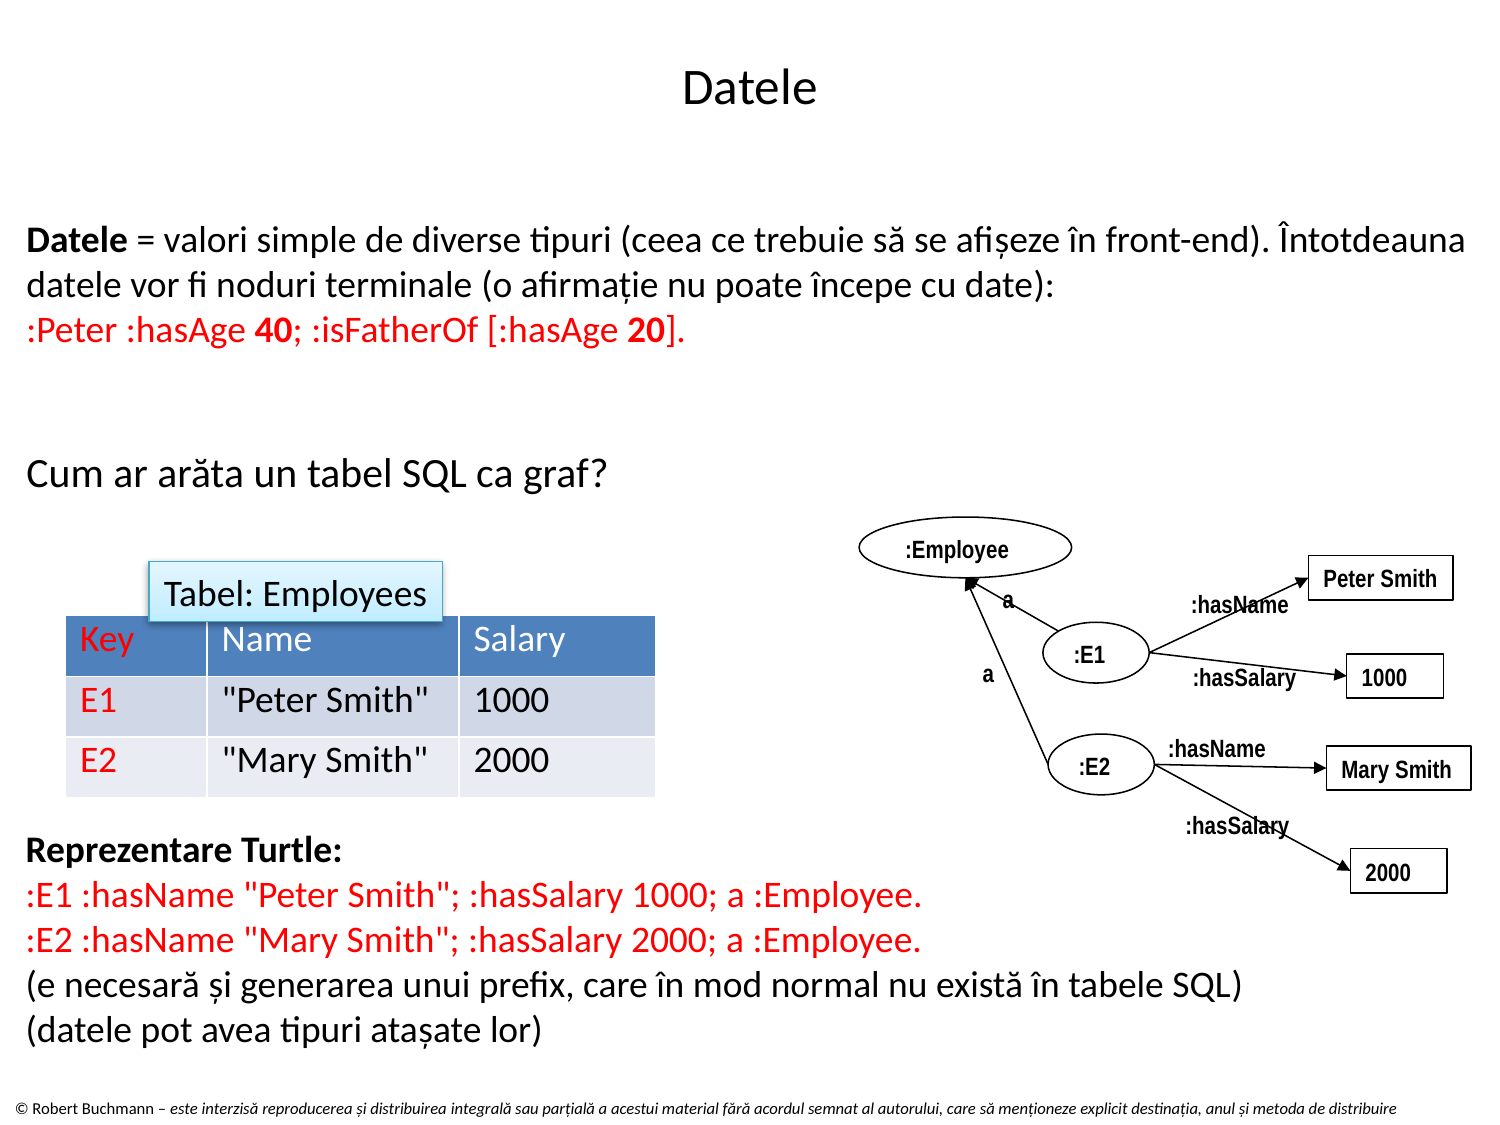

# Datele
Datele = valori simple de diverse tipuri (ceea ce trebuie să se afișeze în front-end). Întotdeauna datele vor fi noduri terminale (o afirmație nu poate începe cu date):
:Peter :hasAge 40; :isFatherOf [:hasAge 20].

Cum ar arăta un tabel SQL ca graf?

:Employee
Peter Smith
Tabel: Employees
a
:hasName
| Key | Name | Salary |
| --- | --- | --- |
| E1 | "Peter Smith" | 1000 |
| E2 | "Mary Smith" | 2000 |
:E1
a
:hasSalary
1000
:hasName
:E2
Mary Smith
:hasSalary
Reprezentare Turtle:
:E1 :hasName "Peter Smith"; :hasSalary 1000; a :Employee.
:E2 :hasName "Mary Smith"; :hasSalary 2000; a :Employee.
(e necesară și generarea unui prefix, care în mod normal nu există în tabele SQL)
(datele pot avea tipuri atașate lor)

2000